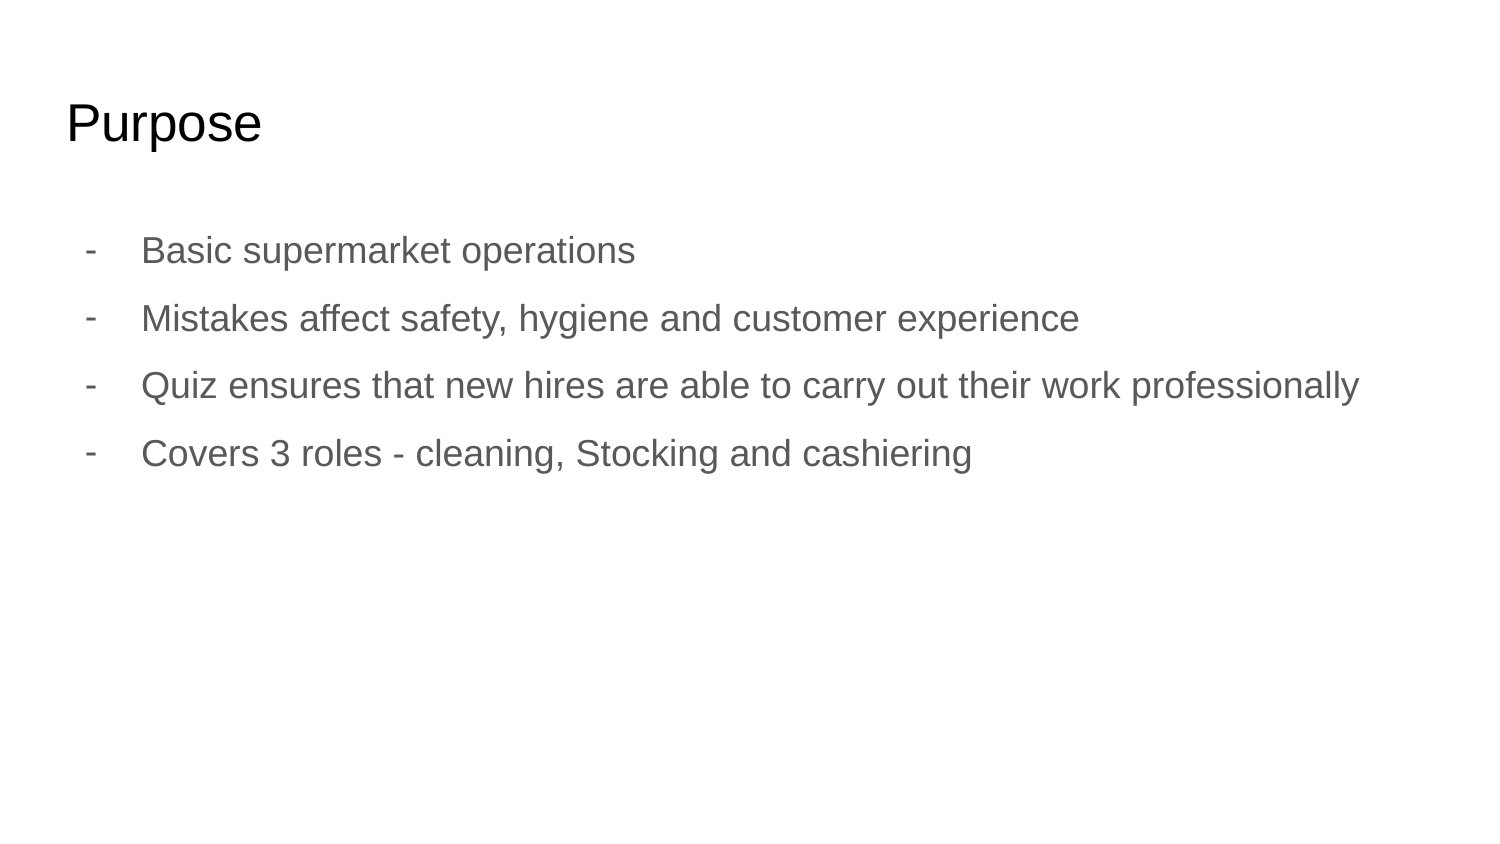

# Purpose
Basic supermarket operations
Mistakes affect safety, hygiene and customer experience
Quiz ensures that new hires are able to carry out their work professionally
Covers 3 roles - cleaning, Stocking and cashiering